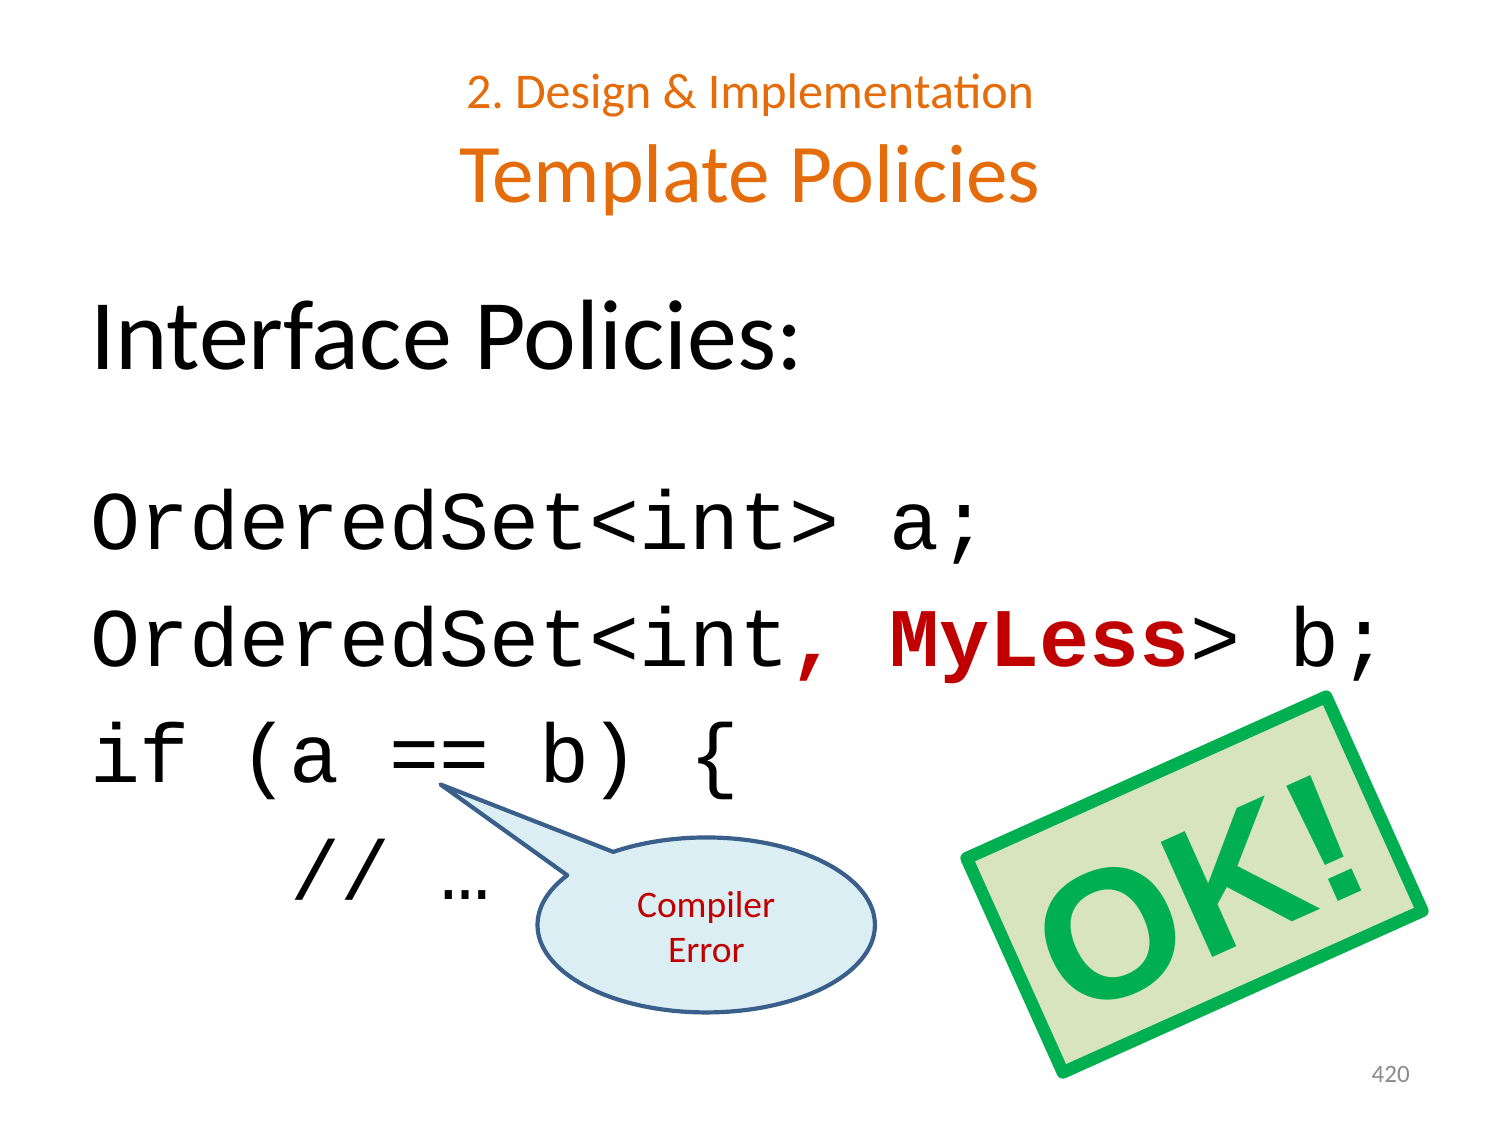

# 2. Design & Implementation Template Policies
Interface Policies:
OrderedSet<int> a;
OrderedSet<int, MyLess> b;
if (a == b) {
    // …
OK!
Compiler Error
420